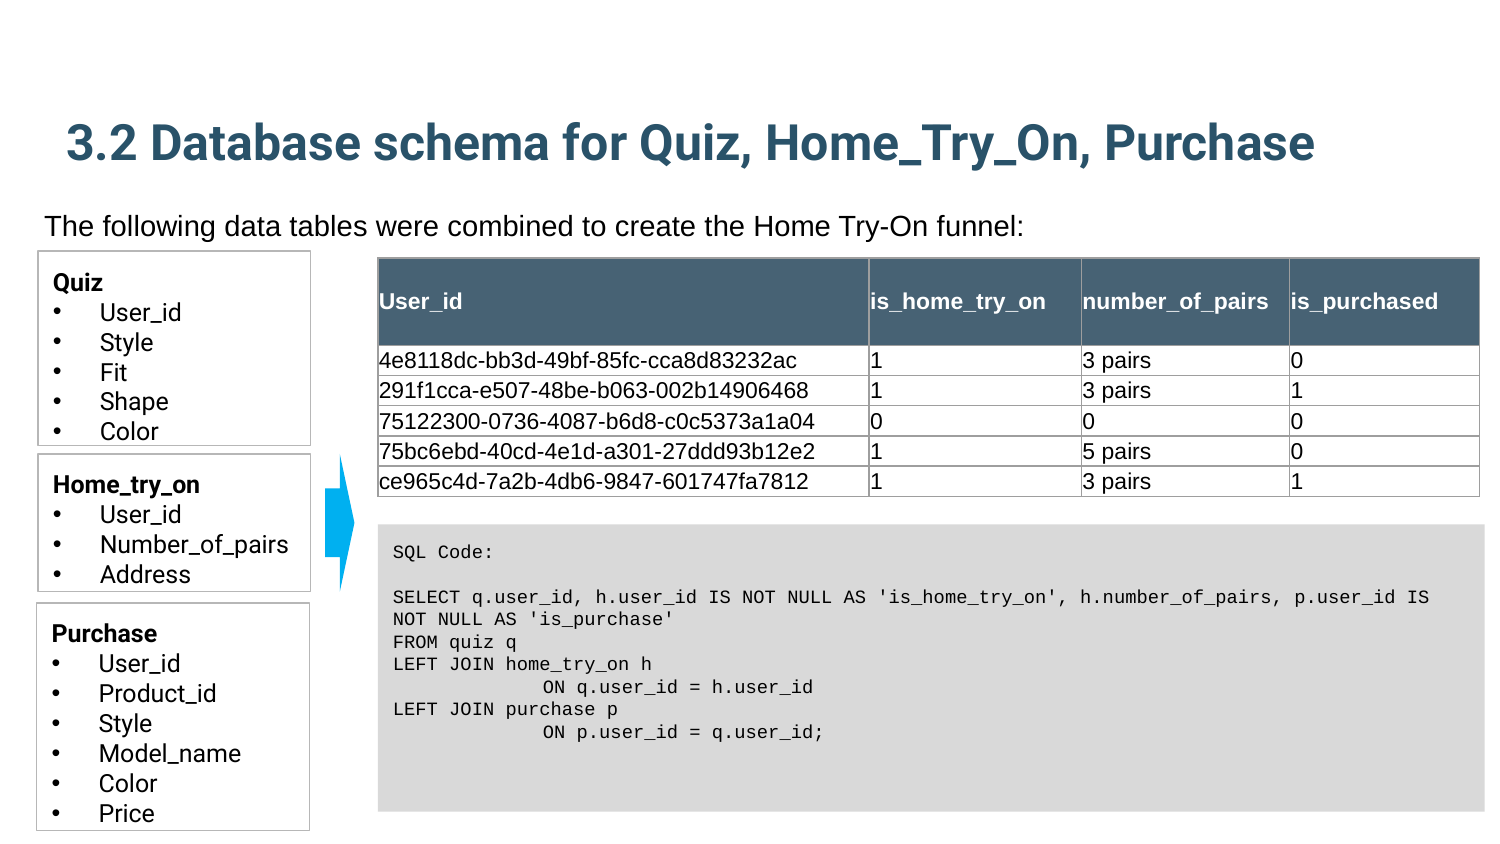

3.2 Database schema for Quiz, Home_Try_On, Purchase
The following data tables were combined to create the Home Try-On funnel:
Quiz
User_id
Style
Fit
Shape
Color

| User\_id | is\_home\_try\_on | number\_of\_pairs | is\_purchased |
| --- | --- | --- | --- |
| 4e8118dc-bb3d-49bf-85fc-cca8d83232ac | 1 | 3 pairs | 0 |
| 291f1cca-e507-48be-b063-002b14906468 | 1 | 3 pairs | 1 |
| 75122300-0736-4087-b6d8-c0c5373a1a04 | 0 | 0 | 0 |
| 75bc6ebd-40cd-4e1d-a301-27ddd93b12e2 | 1 | 5 pairs | 0 |
| ce965c4d-7a2b-4db6-9847-601747fa7812 | 1 | 3 pairs | 1 |

Home_try_on
User_id
Number_of_pairs
Address

SQL Code:

SELECT q.user_id, h.user_id IS NOT NULL AS 'is_home_try_on', h.number_of_pairs, p.user_id IS NOT NULL AS 'is_purchase'
FROM quiz q
LEFT JOIN home_try_on h
	ON q.user_id = h.user_id
LEFT JOIN purchase p
	ON p.user_id = q.user_id;
Purchase
User_id
Product_id
Style
Model_name
Color
Price

12